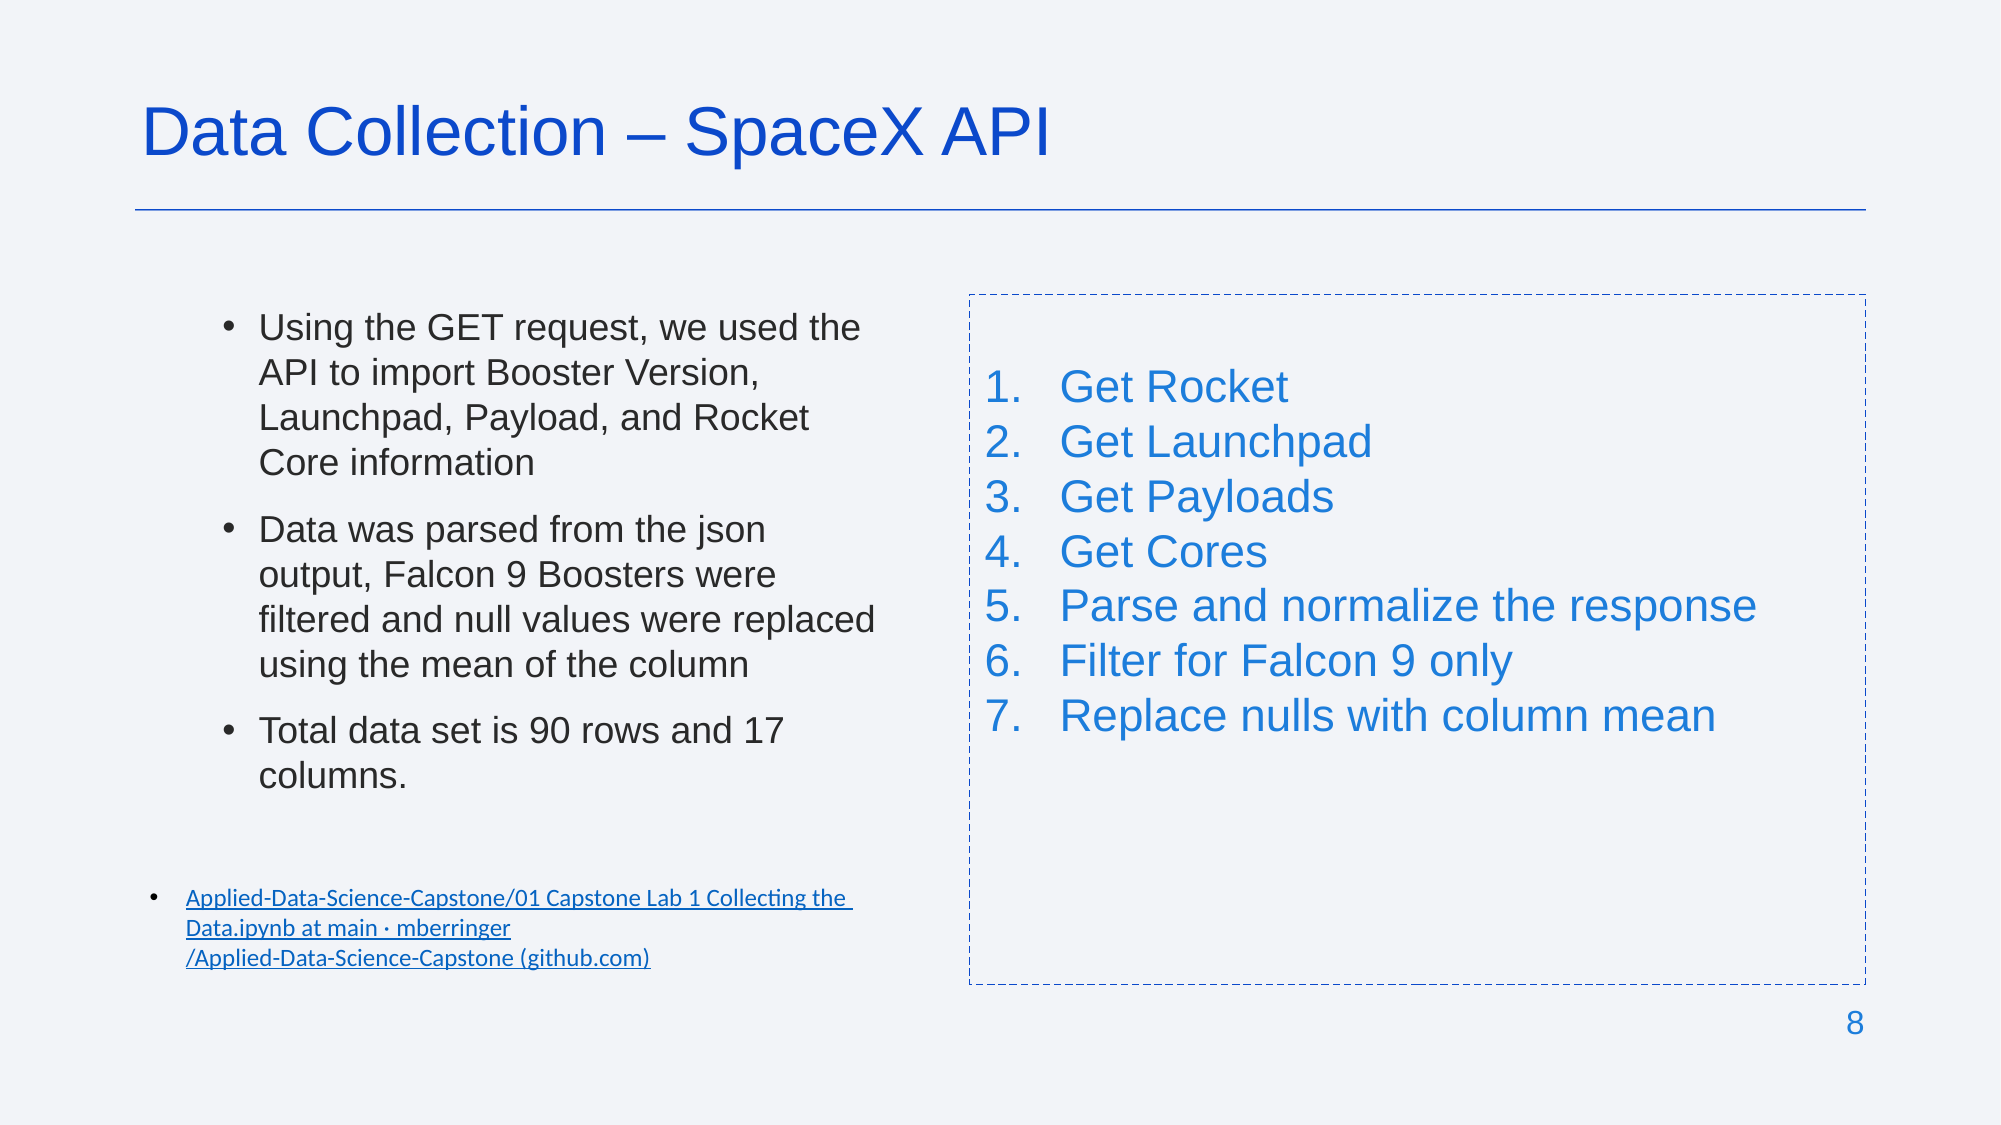

Data Collection – SpaceX API

Get Rocket
Get Launchpad
Get Payloads
Get Cores
Parse and normalize the response
Filter for Falcon 9 only
Replace nulls with column mean

Using the GET request, we used the API to import Booster Version, Launchpad, Payload, and Rocket Core information
Data was parsed from the json output, Falcon 9 Boosters were filtered and null values were replaced using the mean of the column
Total data set is 90 rows and 17 columns.

Applied-Data-Science-Capstone/01 Capstone Lab 1 Collecting the Data.ipynb at main · mberringer/Applied-Data-Science-Capstone (github.com)

8